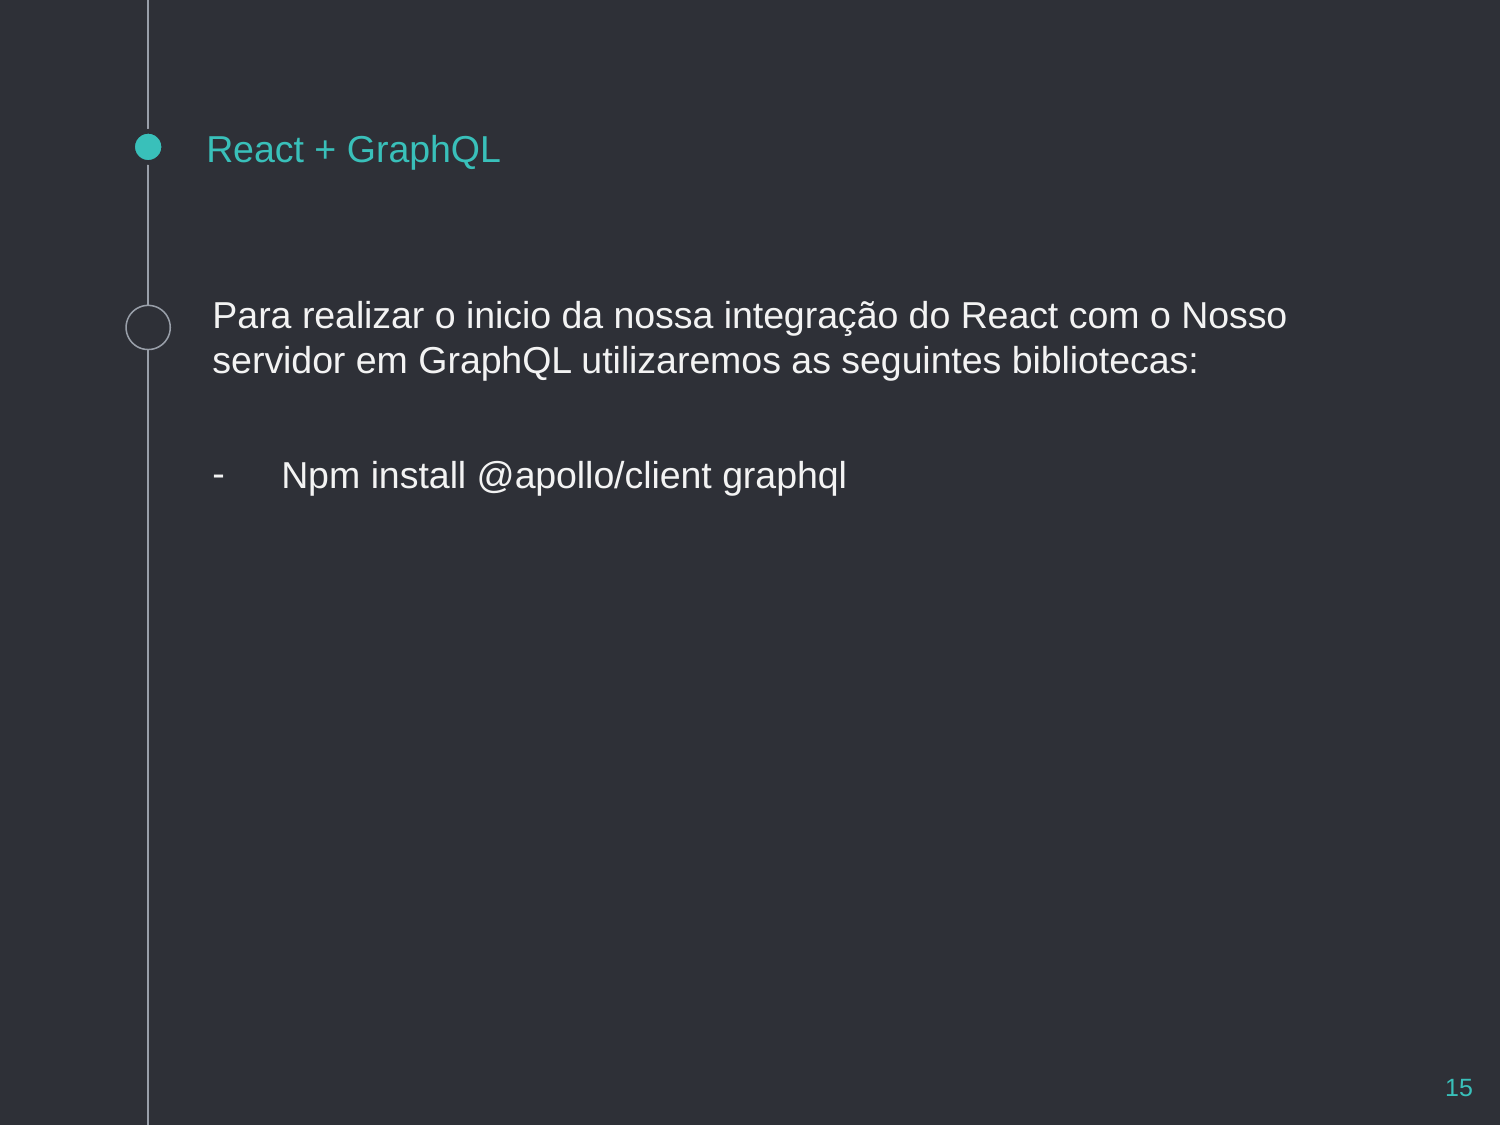

# React + GraphQL
Para realizar o inicio da nossa integração do React com o Nosso servidor em GraphQL utilizaremos as seguintes bibliotecas:

Npm install @apollo/client graphql

15